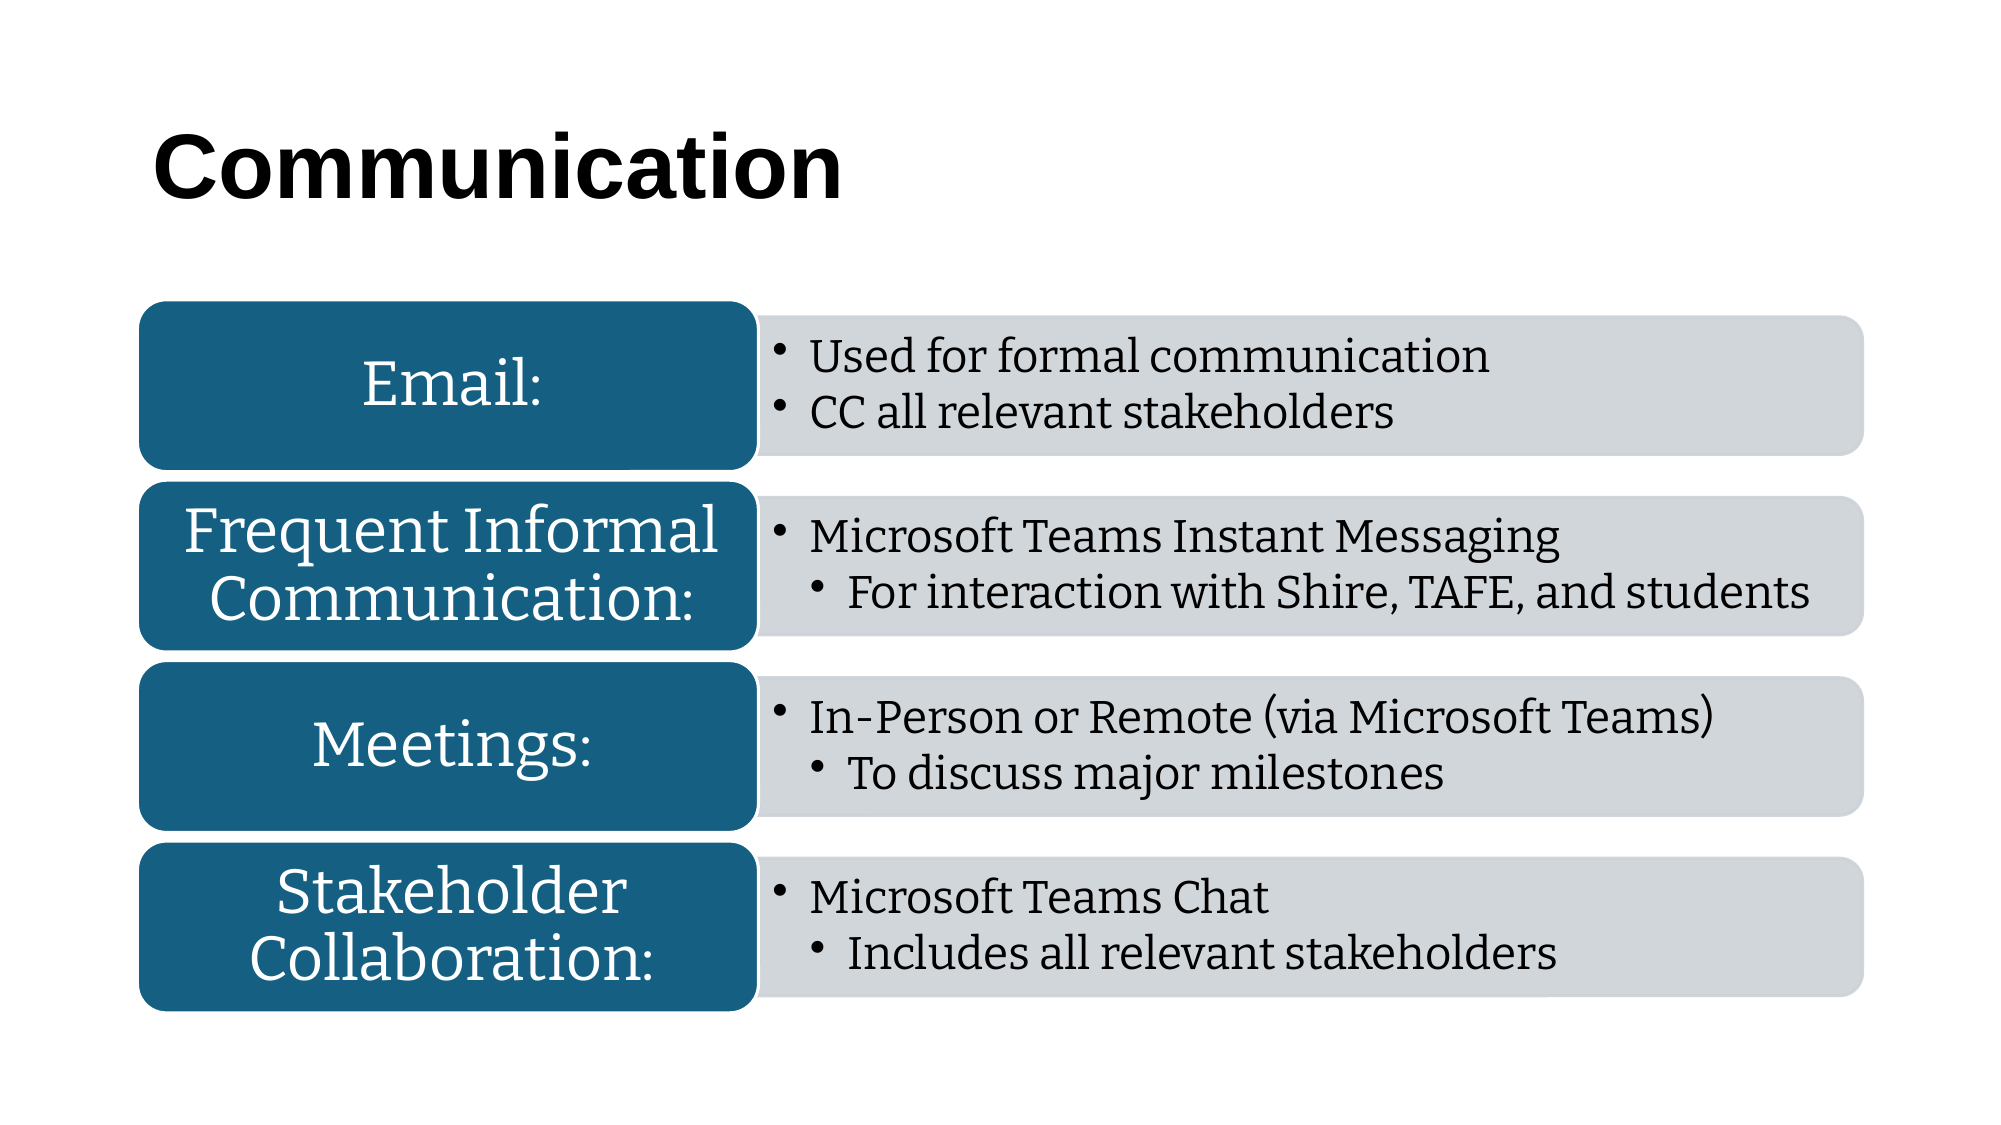

# Communication
Used for formal communication
CC all relevant stakeholders
Email:
Microsoft Teams Instant Messaging
For interaction with Shire, TAFE, and students
Frequent Informal Communication:
In-Person or Remote (via Microsoft Teams)
To discuss major milestones
Meetings:
Microsoft Teams Chat
Includes all relevant stakeholders
Stakeholder Collaboration: